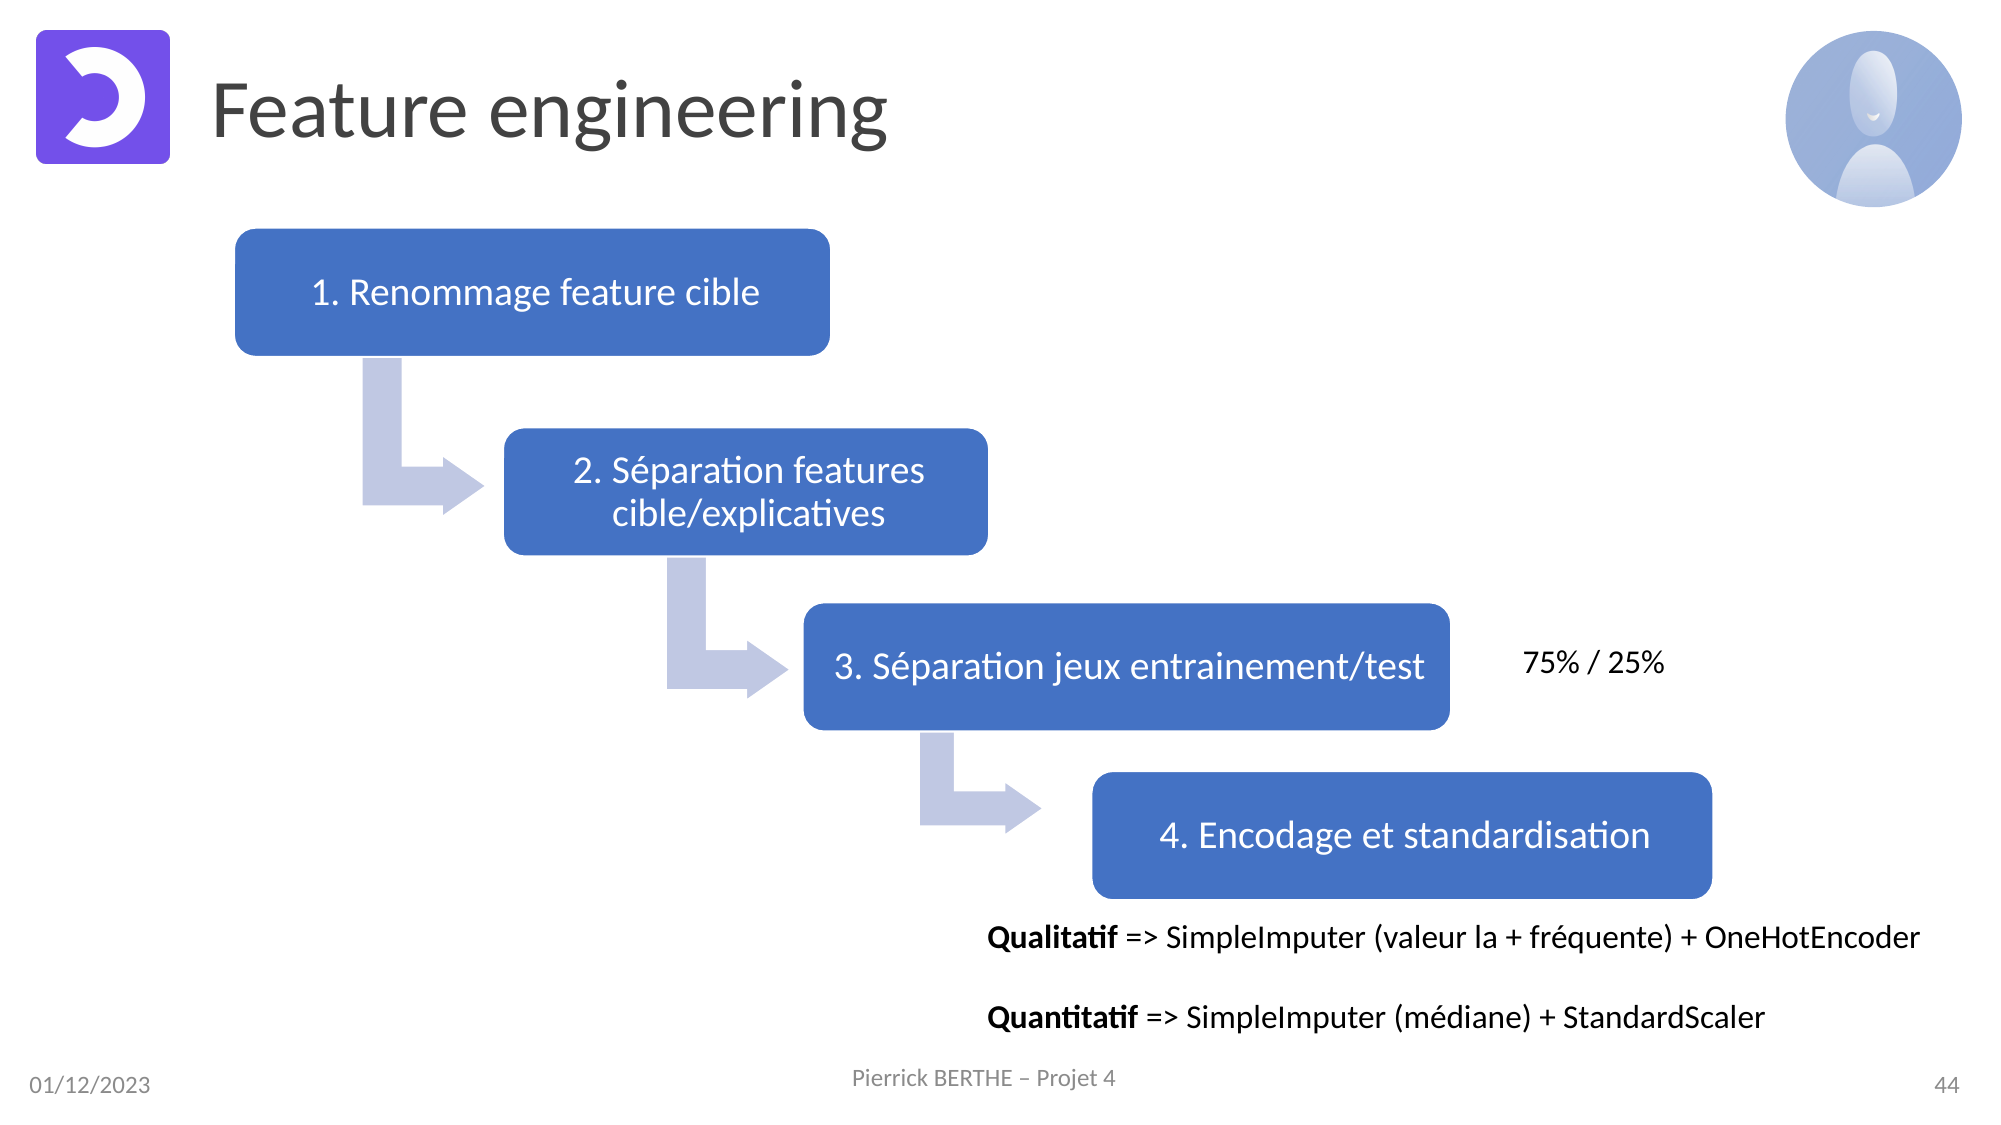

Feature engineering
1. Renommage feature cible
2. Séparation features cible/explicatives
3. Séparation jeux entrainement/test
4. Encodage et standardisation
75% / 25%
Qualitatif => SimpleImputer (valeur la + fréquente) + OneHotEncoder

Quantitatif => SimpleImputer (médiane) + StandardScaler